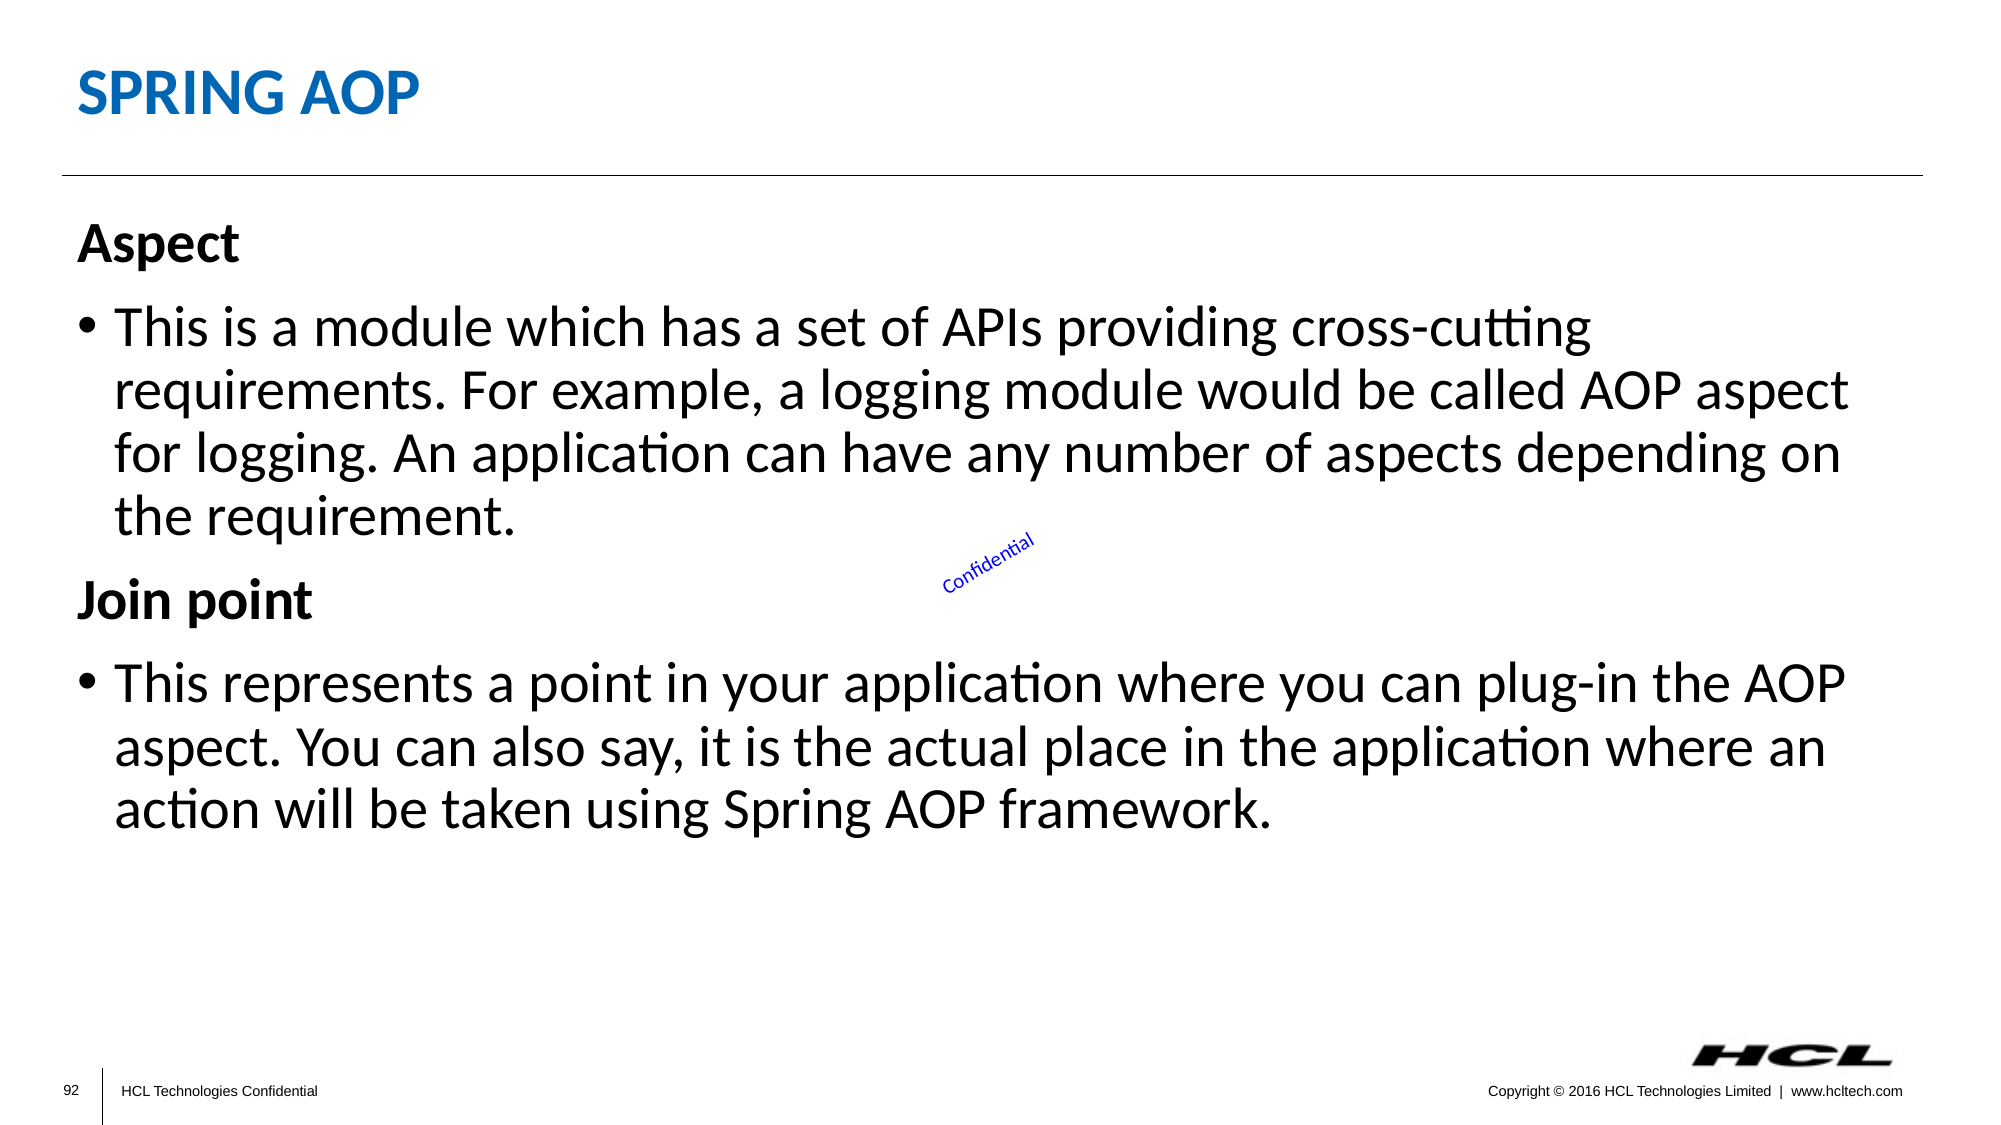

# SPRING AOP
Aspect
This is a module which has a set of APIs providing cross-cutting requirements. For example, a logging module would be called AOP aspect for logging. An application can have any number of aspects depending on the requirement.
Join point
This represents a point in your application where you can plug-in the AOP aspect. You can also say, it is the actual place in the application where an action will be taken using Spring AOP framework.